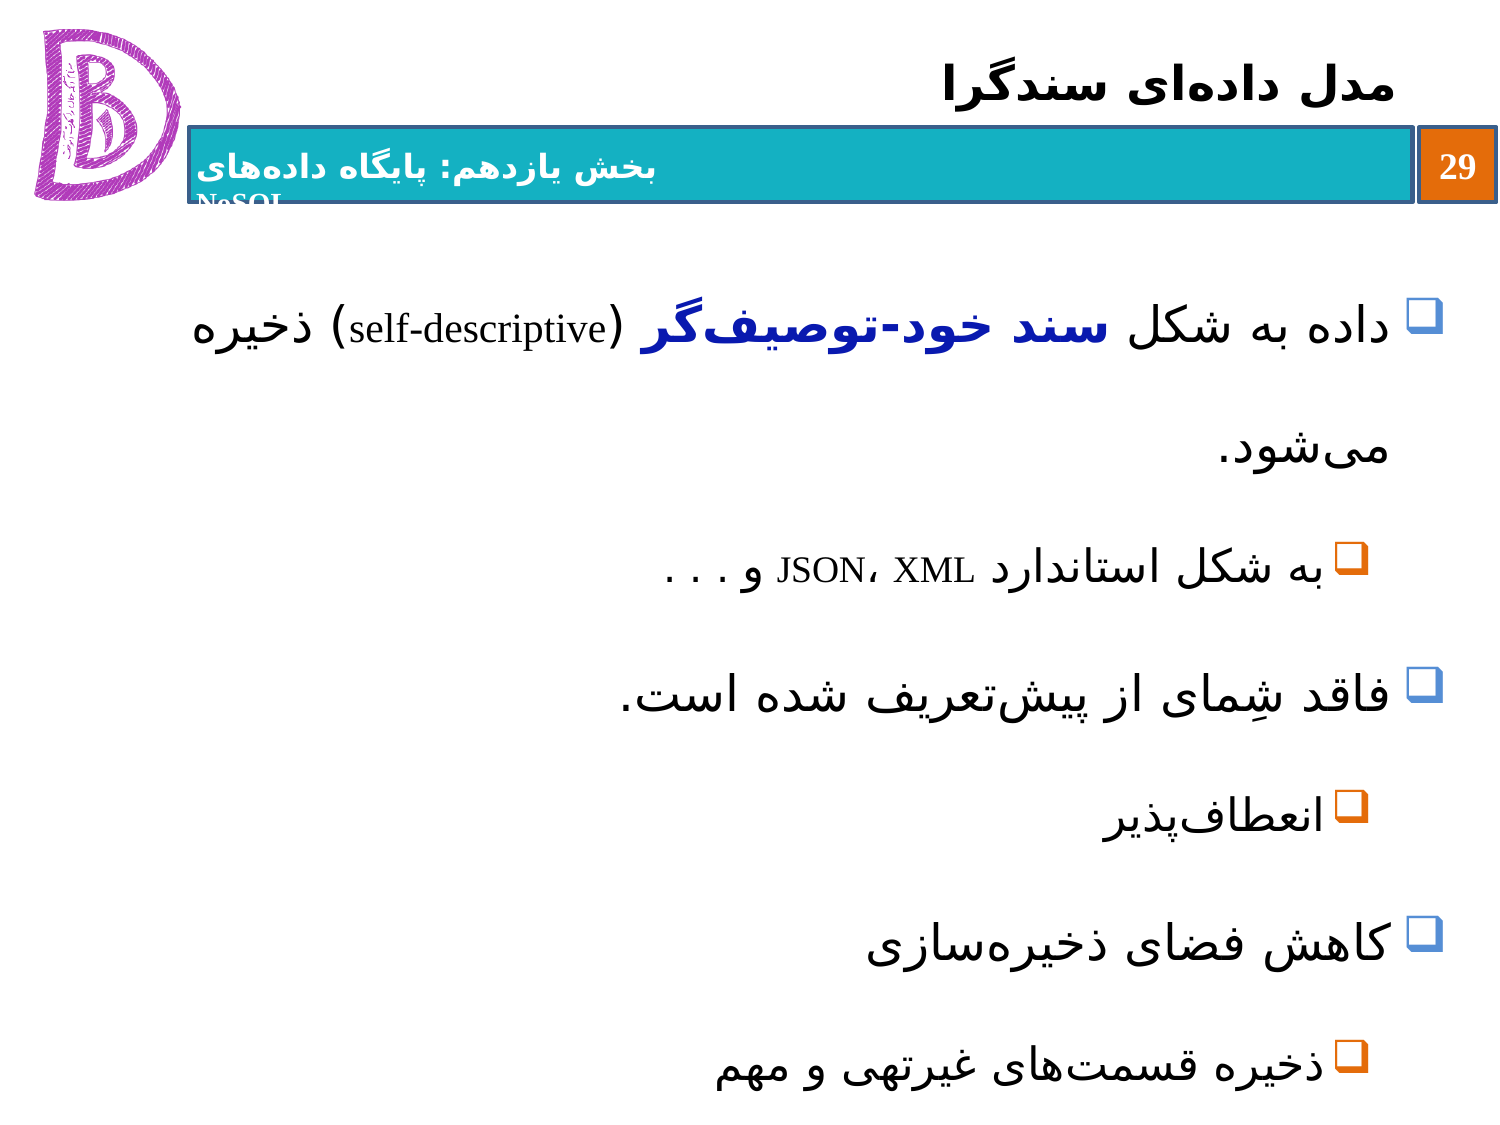

# مدل داده‌ای سندگرا
داده به شکل سند خود-توصیف‌گر (self-descriptive) ذخیره می‌شود.
به شکل استاندارد JSON، XML و . . .
فاقد شِمای از پیش‌تعریف شده است.
انعطاف‌پذیر
کاهش فضای ذخیره‌سازی
ذخیره قسمت‌های غیرتهی و مهم